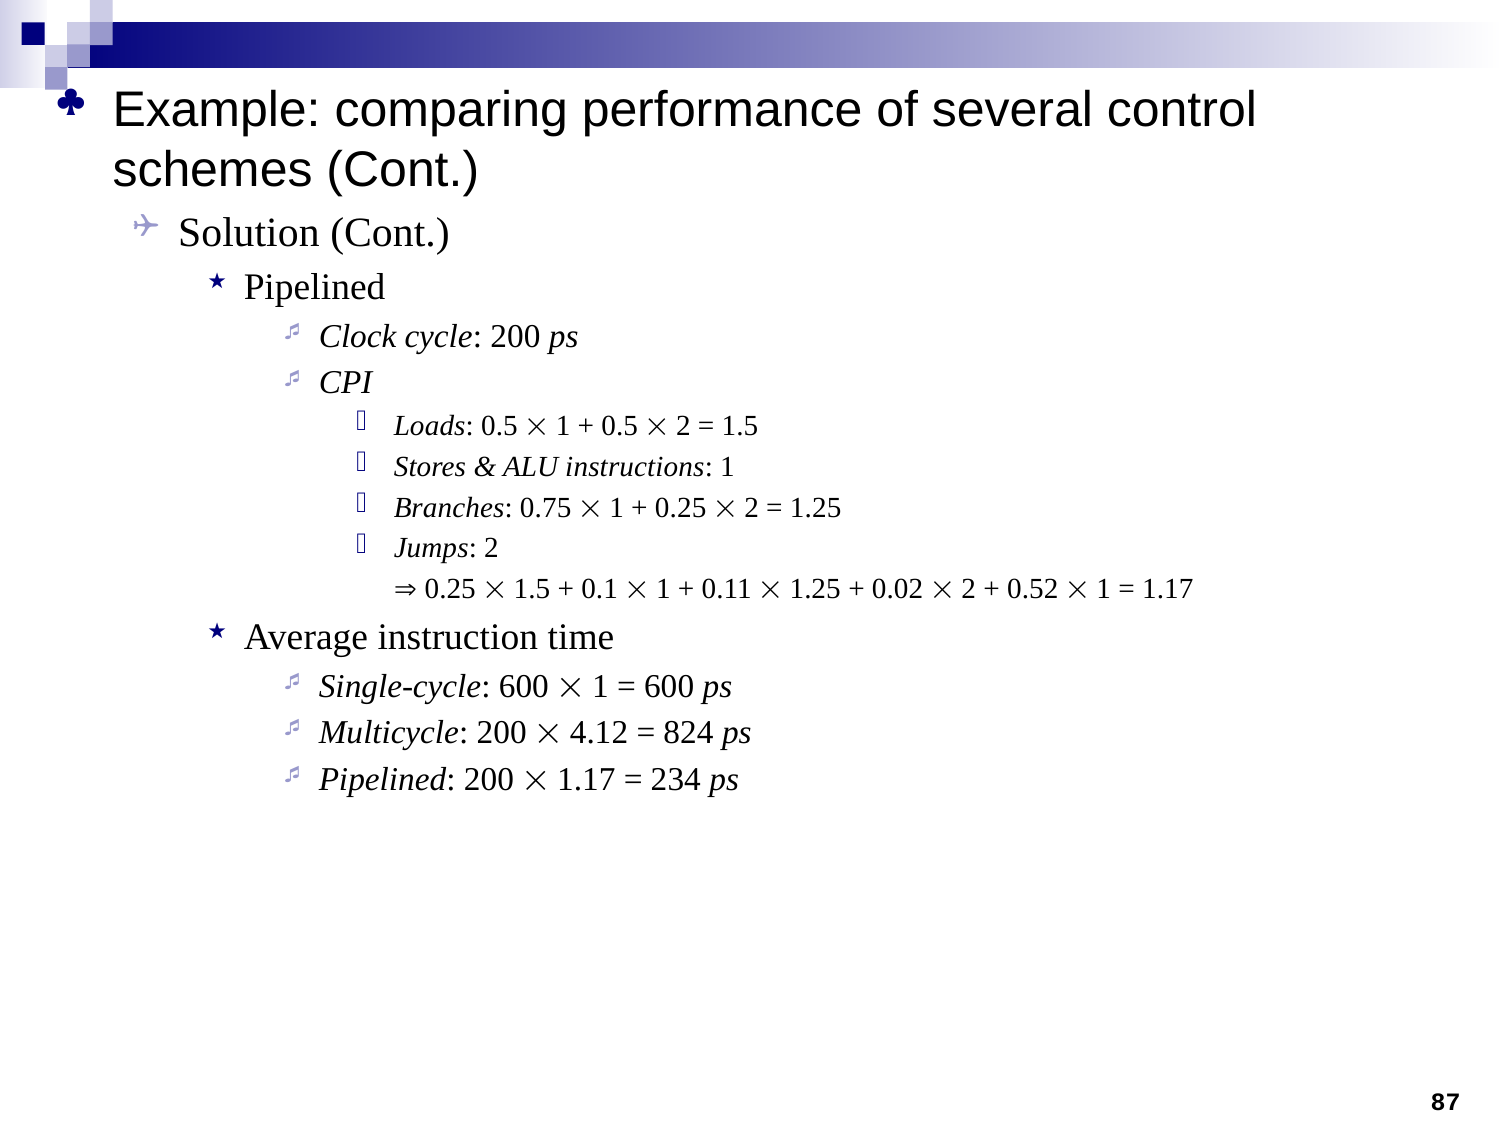

Example: comparing performance of several control schemes (Cont.)
Solution (Cont.)
Pipelined
Clock cycle: 200 ps
CPI
Loads: 0.5 × 1 + 0.5 × 2 = 1.5
Stores & ALU instructions: 1
Branches: 0.75 × 1 + 0.25 × 2 = 1.25
Jumps: 2
⇒ 0.25 × 1.5 + 0.1 × 1 + 0.11 × 1.25 + 0.02 × 2 + 0.52 × 1 = 1.17
Average instruction time
Single-cycle: 600 × 1 = 600 ps
Multicycle: 200 × 4.12 = 824 ps
Pipelined: 200 × 1.17 = 234 ps
87